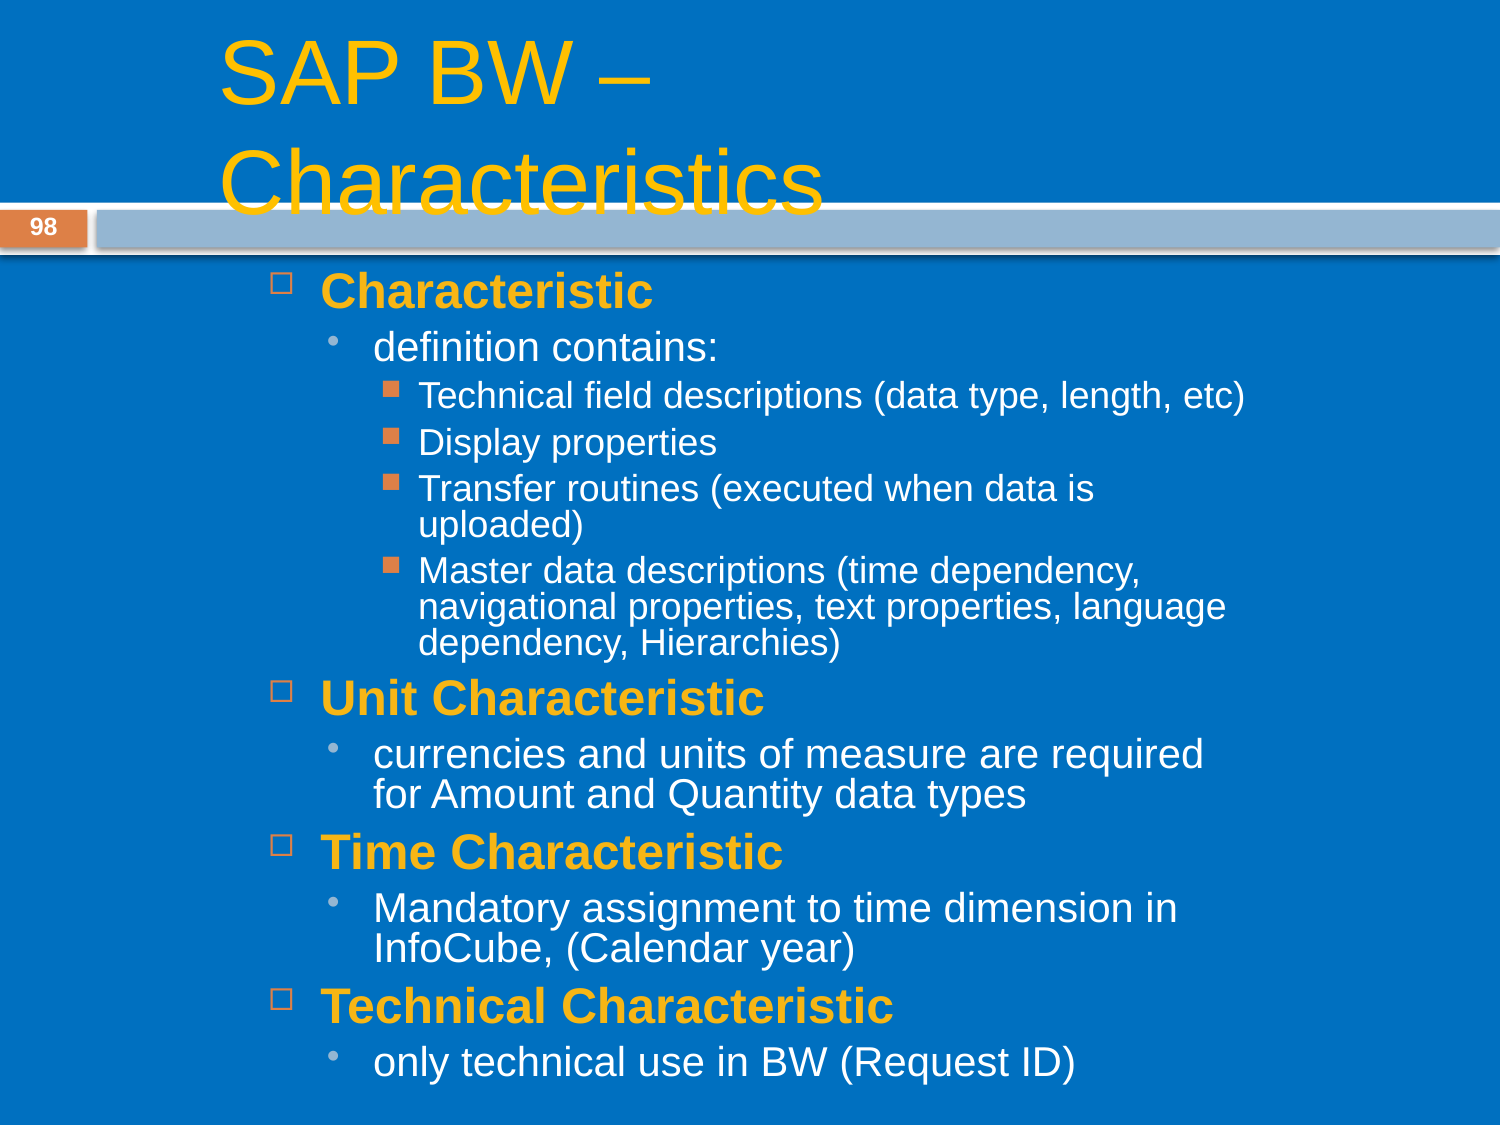

# SAP BW – Characteristics
98
Characteristic
definition contains:
Technical field descriptions (data type, length, etc)
Display properties
Transfer routines (executed when data is uploaded)
Master data descriptions (time dependency, navigational properties, text properties, language dependency, Hierarchies)
Unit Characteristic
currencies and units of measure are required for Amount and Quantity data types
Time Characteristic
Mandatory assignment to time dimension in InfoCube, (Calendar year)
Technical Characteristic
only technical use in BW (Request ID)